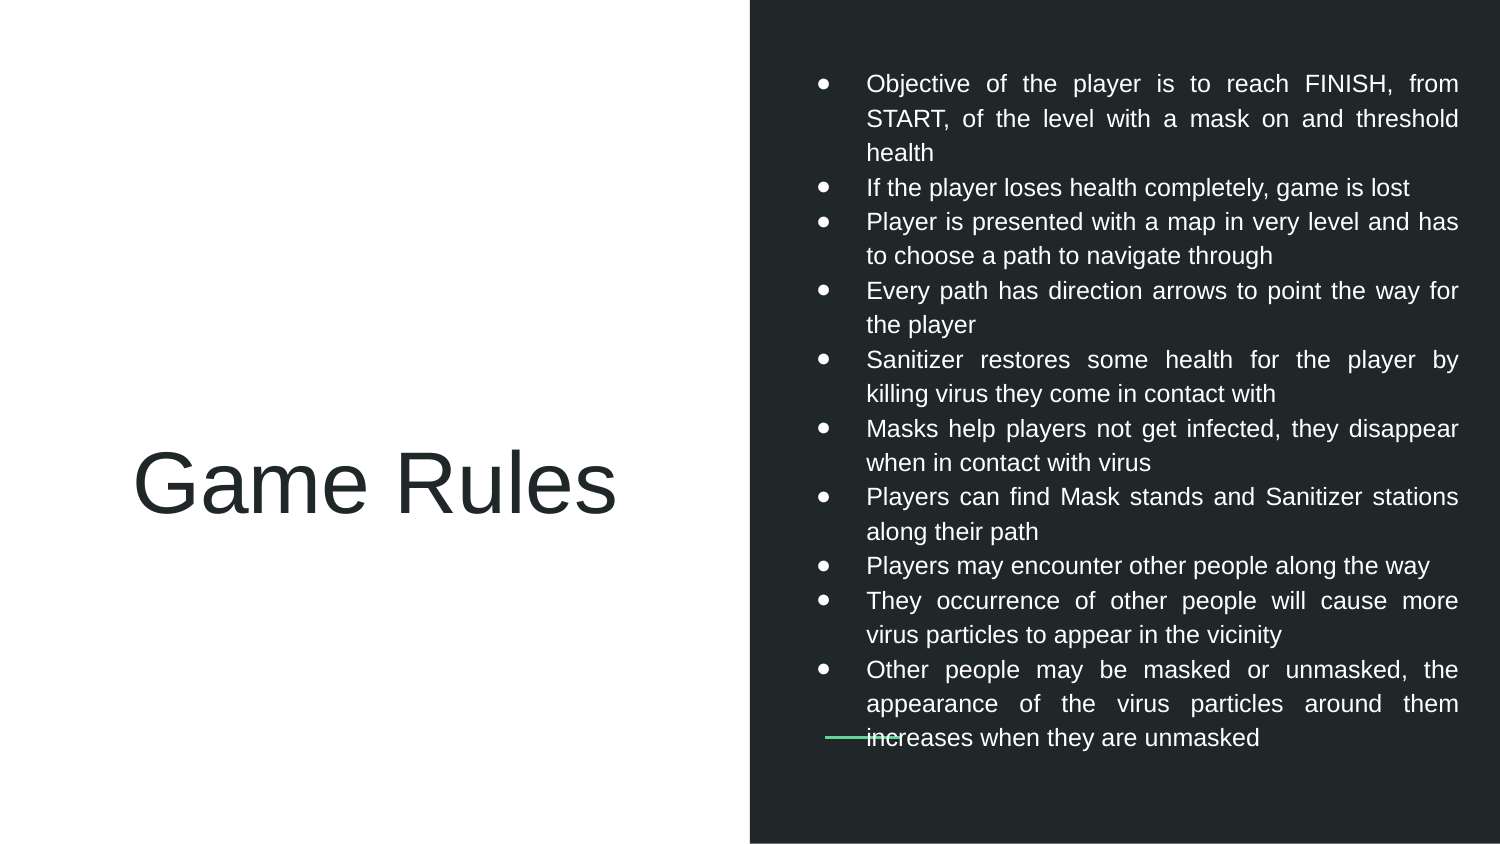

Objective of the player is to reach FINISH, from START, of the level with a mask on and threshold health
If the player loses health completely, game is lost
Player is presented with a map in very level and has to choose a path to navigate through
Every path has direction arrows to point the way for the player
Sanitizer restores some health for the player by killing virus they come in contact with
Masks help players not get infected, they disappear when in contact with virus
Players can find Mask stands and Sanitizer stations along their path
Players may encounter other people along the way
They occurrence of other people will cause more virus particles to appear in the vicinity
Other people may be masked or unmasked, the appearance of the virus particles around them increases when they are unmasked
# Game Rules